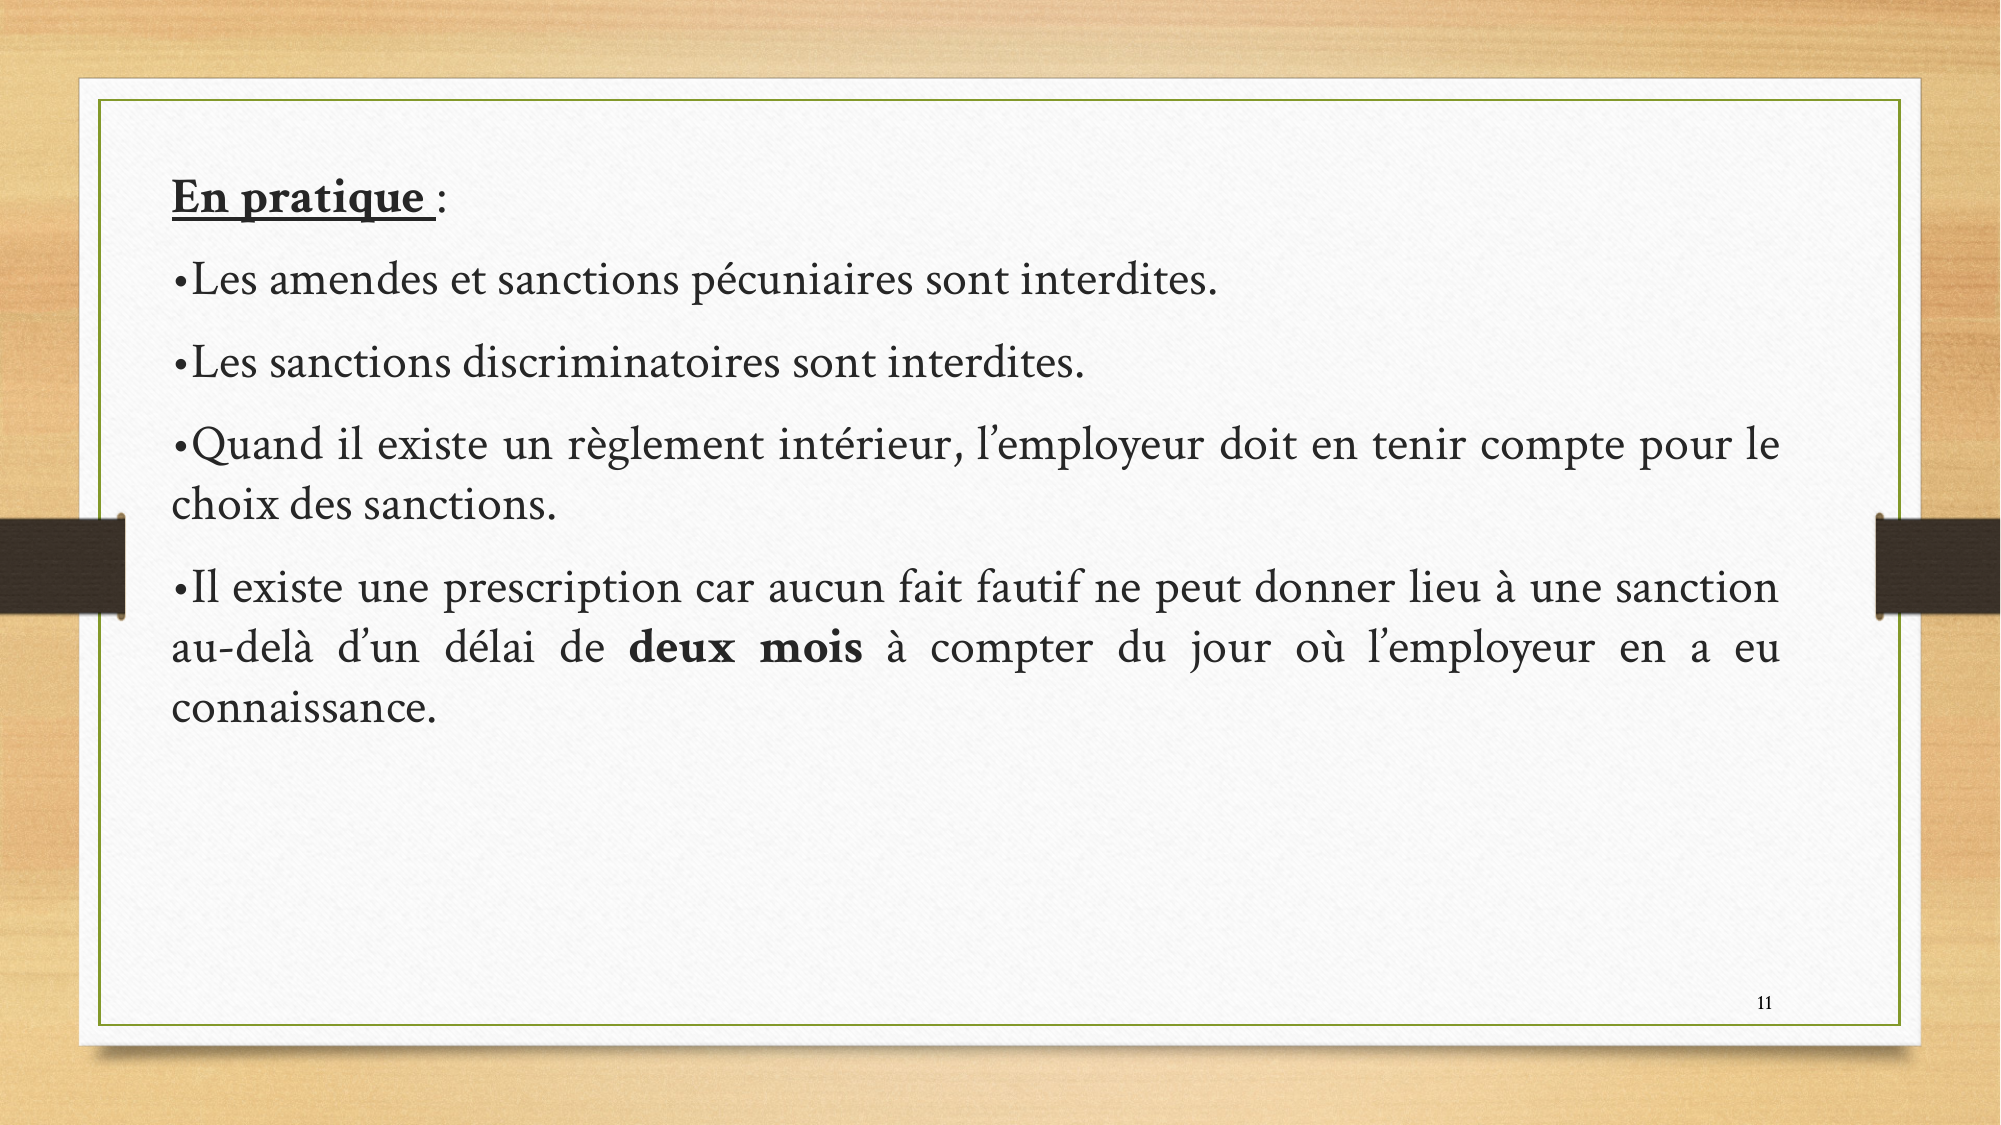

En pratique :
•Les amendes et sanctions pécuniaires sont interdites.
•Les sanctions discriminatoires sont interdites.
•Quand il existe un règlement intérieur, l’employeur doit en tenir compte pour le choix des sanctions.
•Il existe une prescription car aucun fait fautif ne peut donner lieu à une sanction au-delà d’un délai de deux mois à compter du jour où l’employeur en a eu connaissance.
11